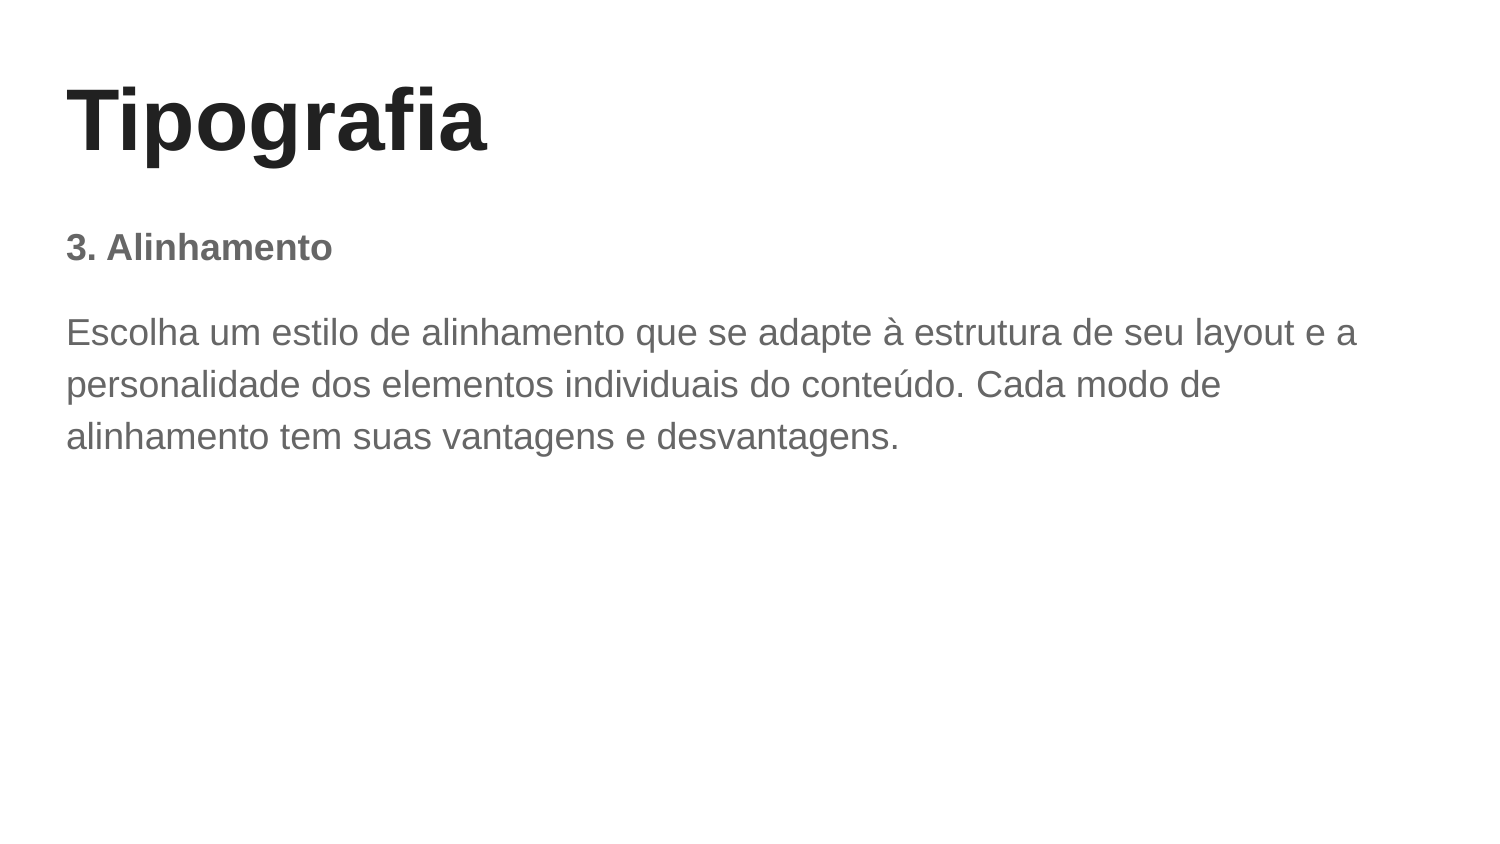

# Tipografia
3. Alinhamento
Escolha um estilo de alinhamento que se adapte à estrutura de seu layout e a personalidade dos elementos individuais do conteúdo. Cada modo de alinhamento tem suas vantagens e desvantagens.